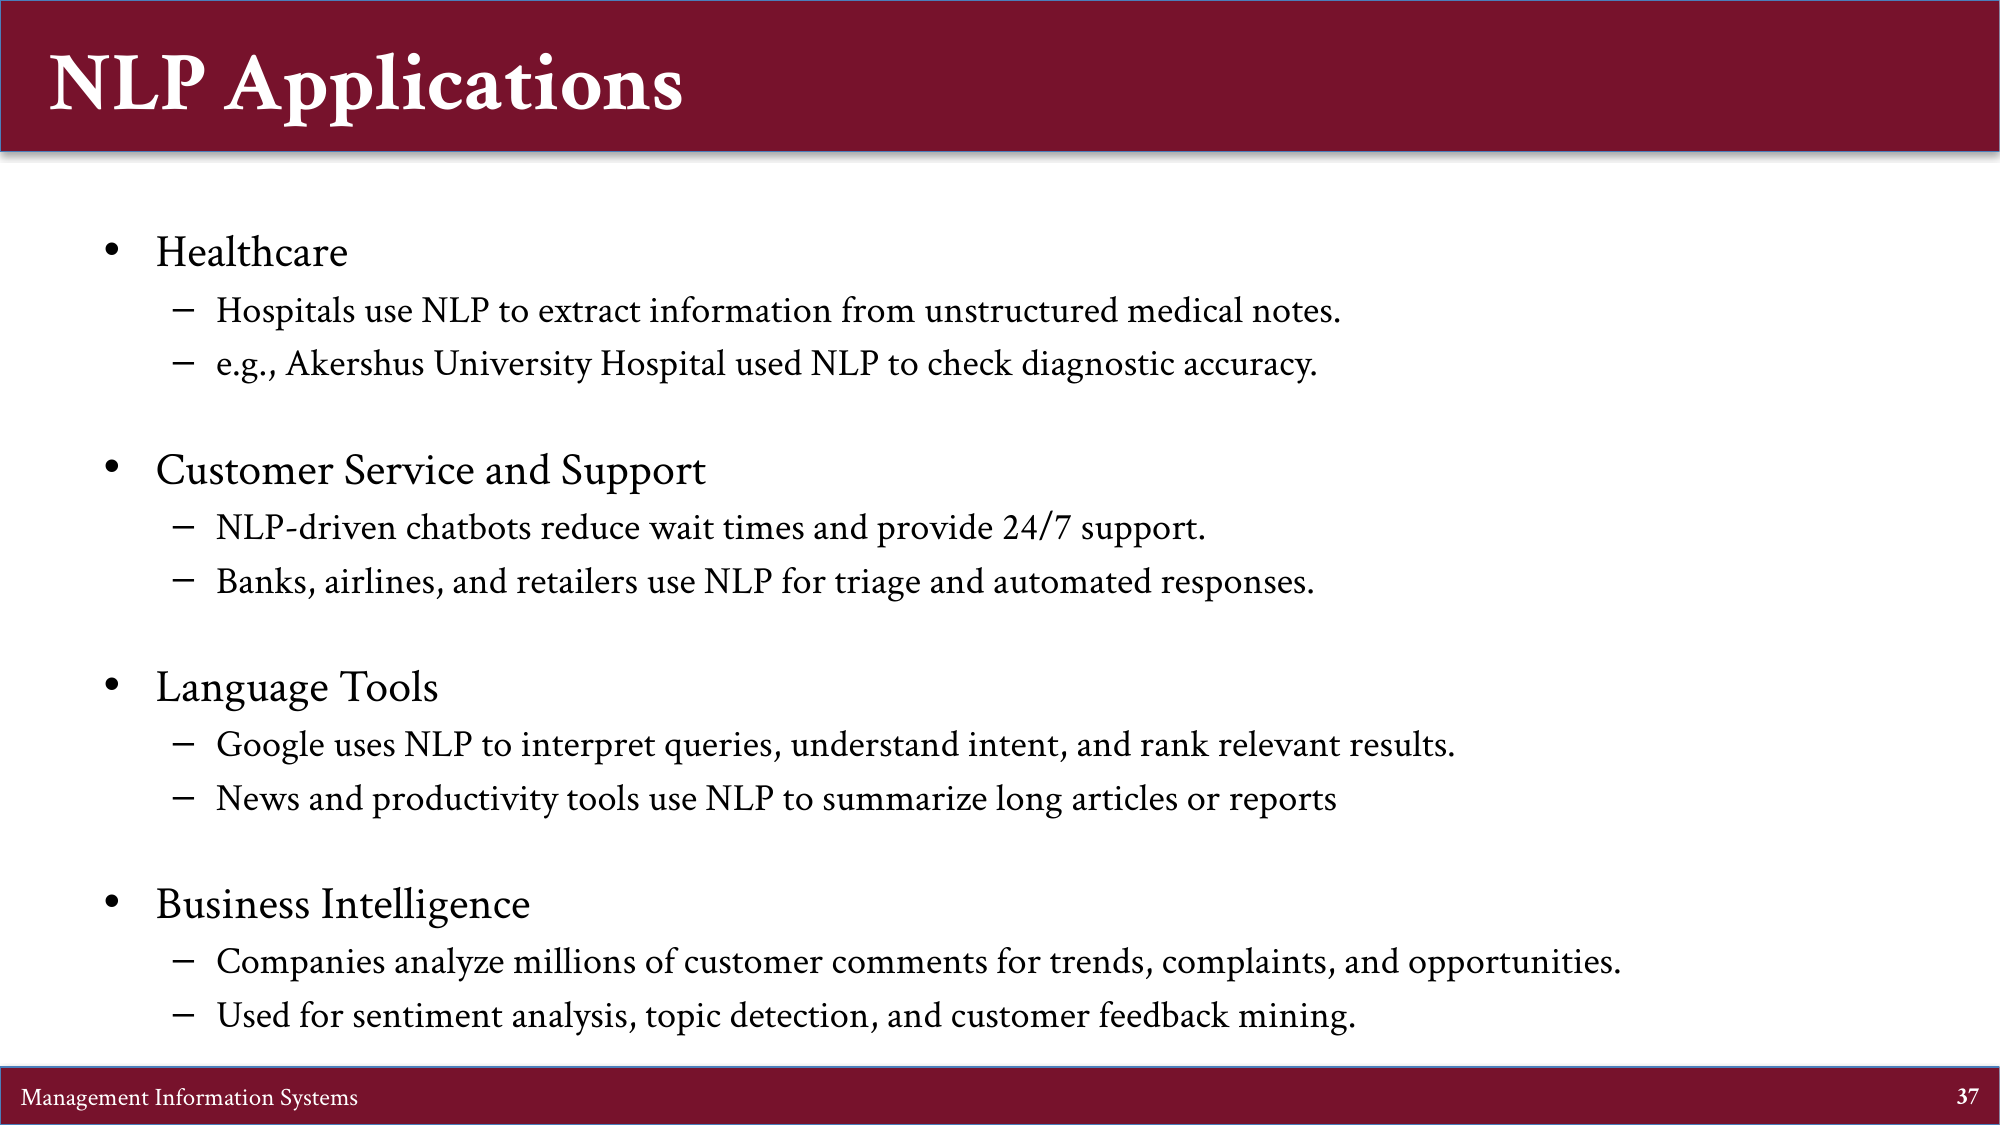

# NLP Applications
Healthcare
Hospitals use NLP to extract information from unstructured medical notes.
e.g., Akershus University Hospital used NLP to check diagnostic accuracy.

Customer Service and Support
NLP-driven chatbots reduce wait times and provide 24/7 support.
Banks, airlines, and retailers use NLP for triage and automated responses.

Language Tools
Google uses NLP to interpret queries, understand intent, and rank relevant results.
News and productivity tools use NLP to summarize long articles or reports

Business Intelligence
Companies analyze millions of customer comments for trends, complaints, and opportunities.
Used for sentiment analysis, topic detection, and customer feedback mining.

 Management Information Systems
37